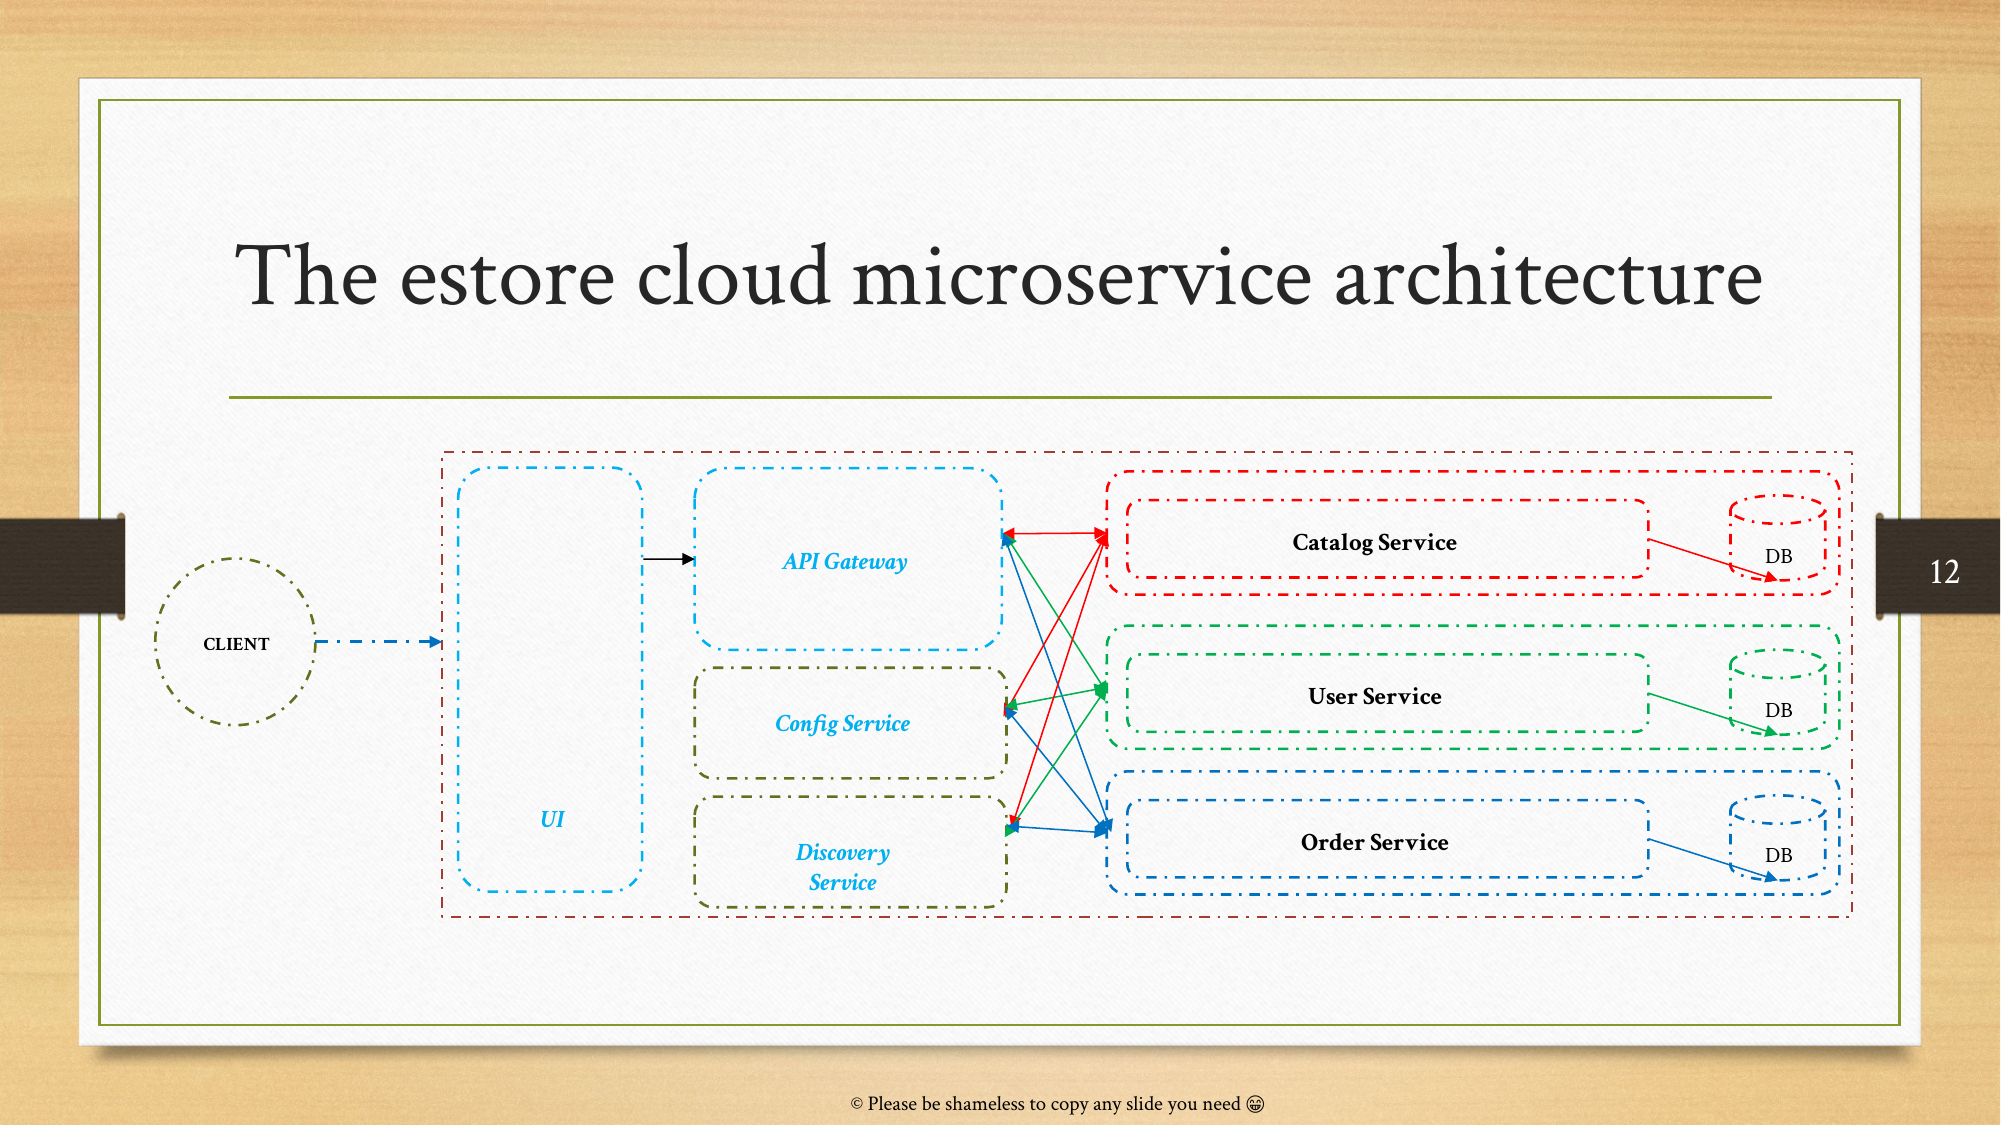

# The estore cloud microservice architecture

Catalog Service
DB
API Gateway
12

CLIENT

User Service
DB
Config Service

UI

Order Service
Discovery Service
DB
© Please be shameless to copy any slide you need 😁